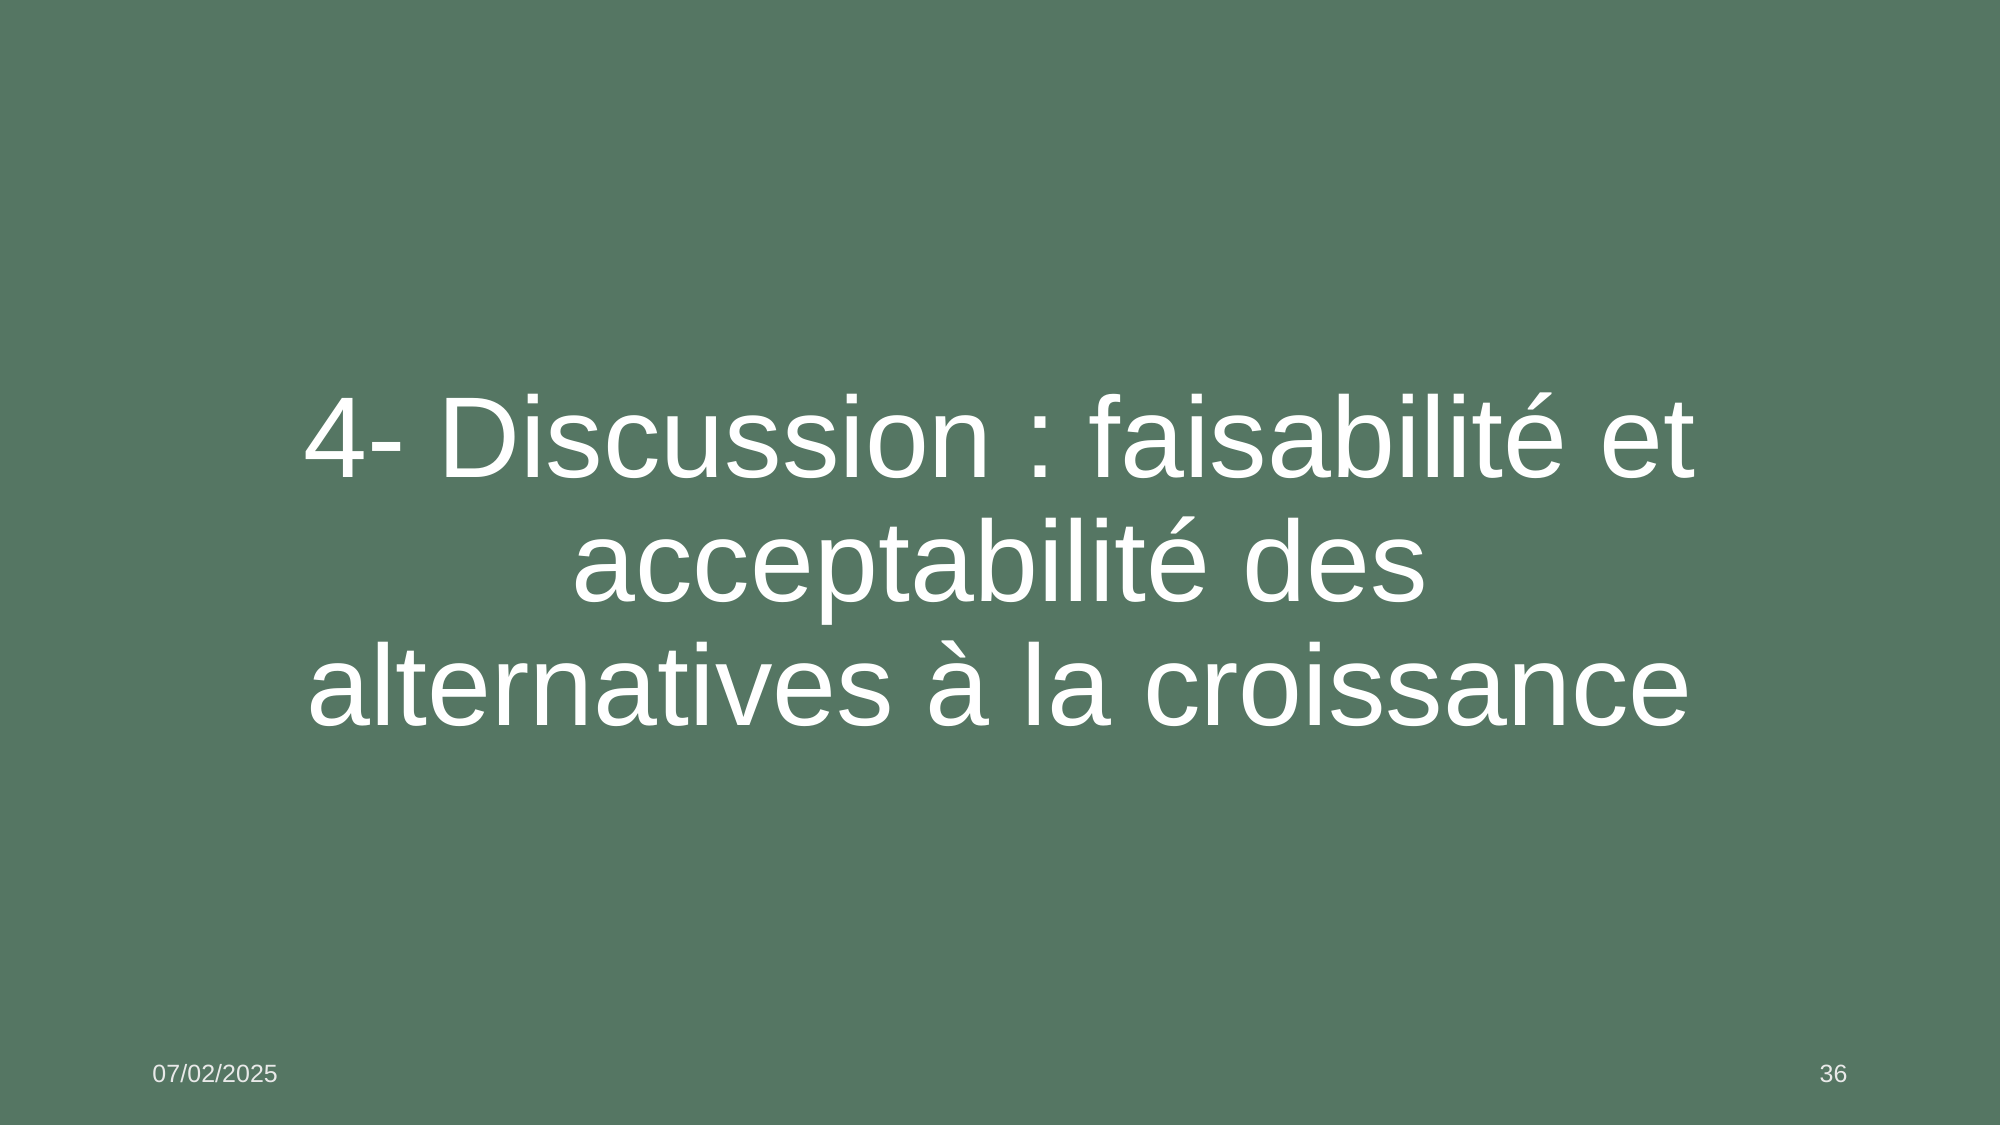

# 4- Discussion : faisabilité et acceptabilité des alternatives à la croissance
07/02/2025
36